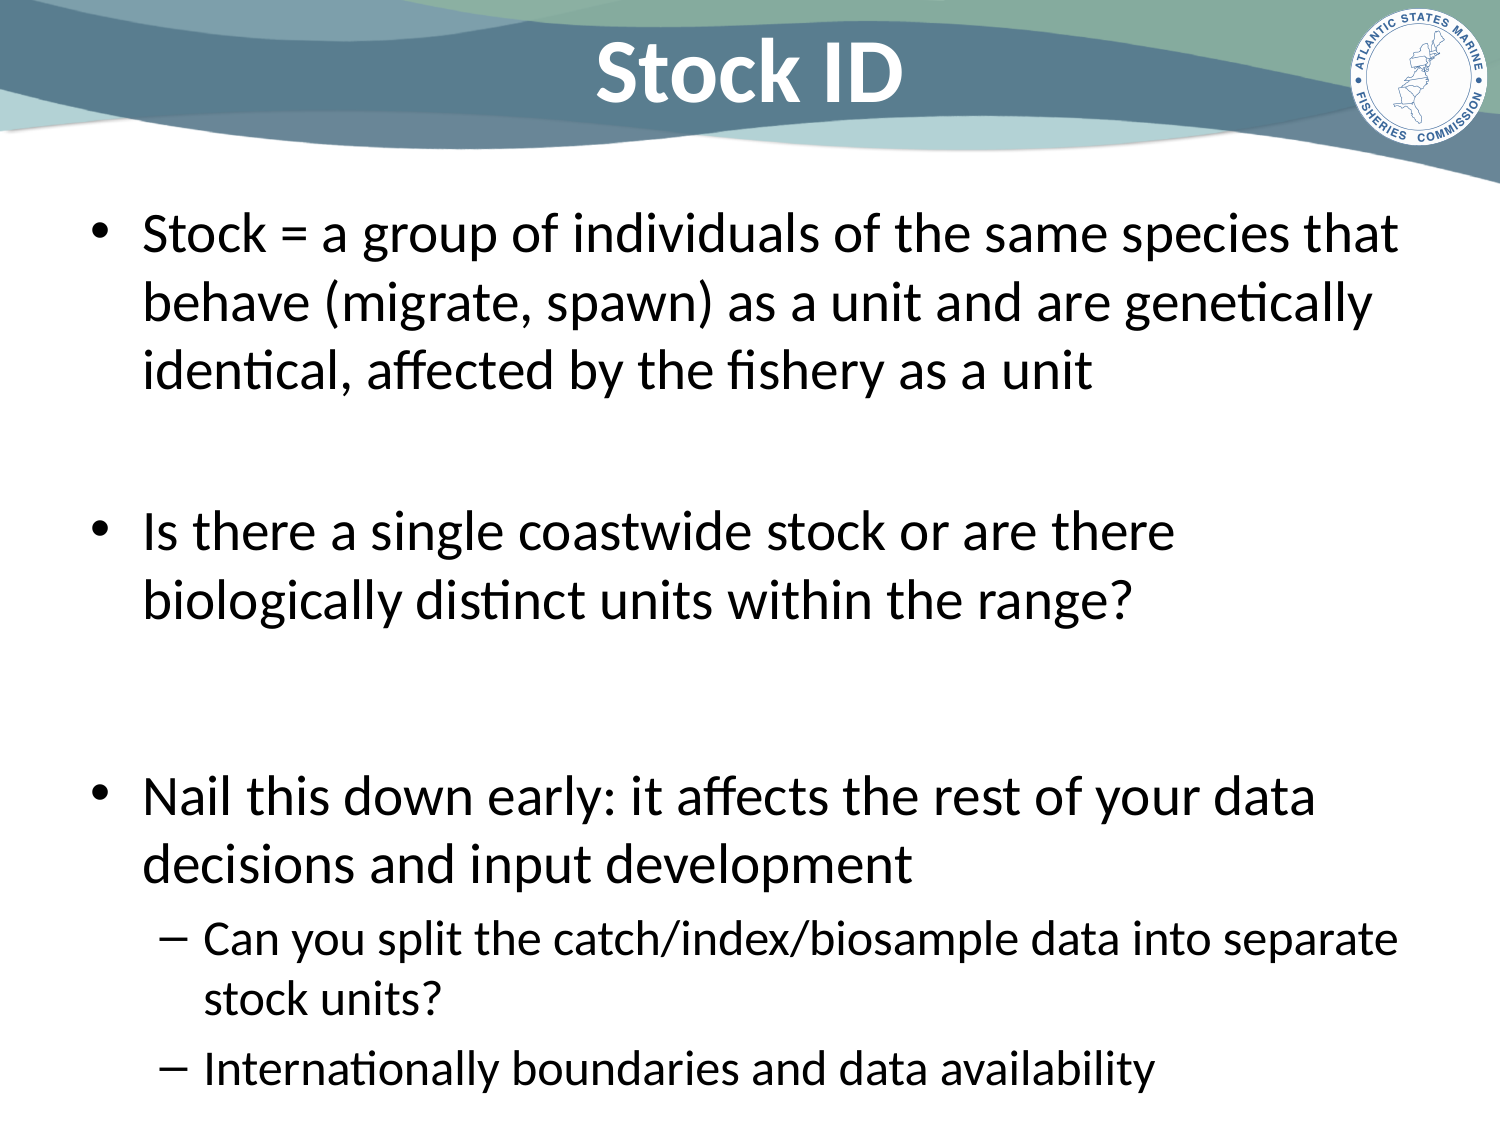

# Stock ID
Stock = a group of individuals of the same species that behave (migrate, spawn) as a unit and are genetically identical, affected by the fishery as a unit

Is there a single coastwide stock or are there biologically distinct units within the range?

Nail this down early: it affects the rest of your data decisions and input development
Can you split the catch/index/biosample data into separate stock units?
Internationally boundaries and data availability